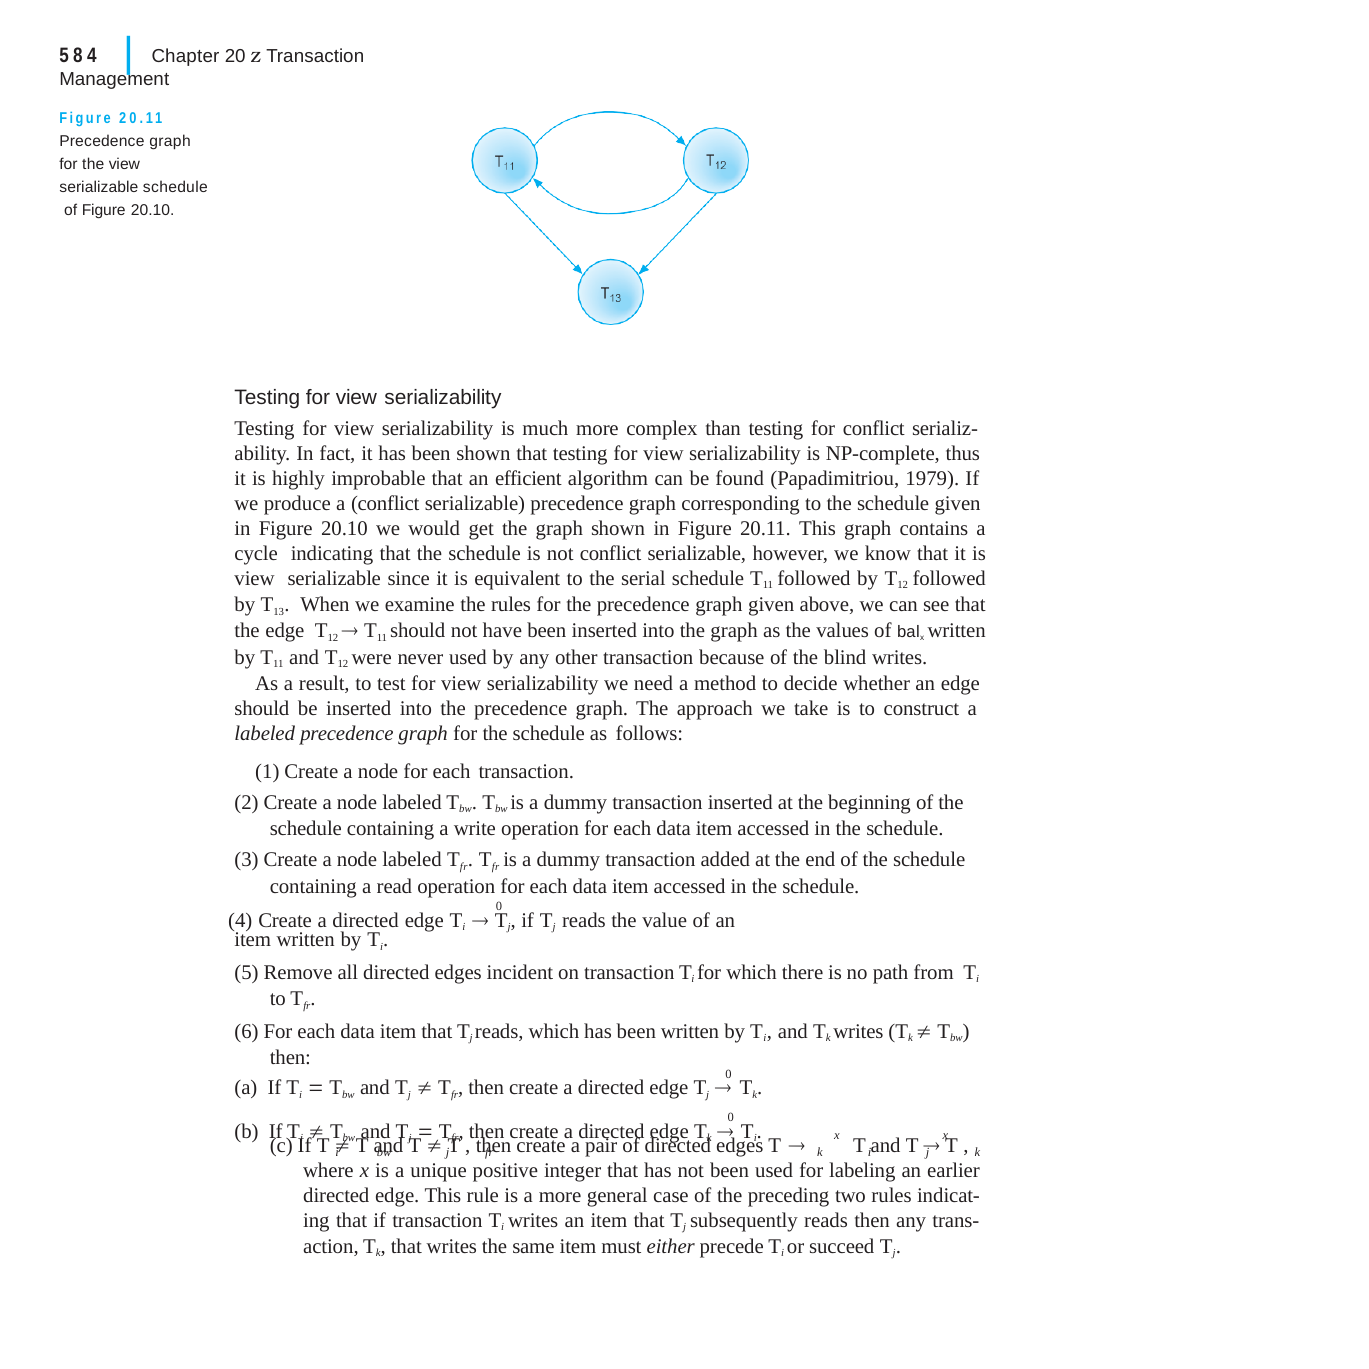

|
584	Chapter 20 z Transaction Management
Figure 20.11  Precedence graph  for the view  serializable schedule  of Figure 20.10.

Testing for view serializability
Testing for view serializability is much more complex than testing for conflict serializ-  ability. In fact, it has been shown that testing for view serializability is NP-complete, thus  it is highly improbable that an efficient algorithm can be found (Papadimitriou, 1979). If  we produce a (conflict serializable) precedence graph corresponding to the schedule given  in Figure 20.10 we would get the graph shown in Figure 20.11. This graph contains a cycle  indicating that the schedule is not conflict serializable, however, we know that it is view  serializable since it is equivalent to the serial schedule T11 followed by T12 followed by T13.  When we examine the rules for the precedence graph given above, we can see that the edge  T12 → T11 should not have been inserted into the graph as the values of balx written by T11  and T12 were never used by any other transaction because of the blind writes.
As a result, to test for view serializability we need a method to decide whether an edge  should be inserted into the precedence graph. The approach we take is to construct a  labeled precedence graph for the schedule as follows:
(1) Create a node for each transaction.
(2) Create a node labeled Tbw. Tbw is a dummy transaction inserted at the beginning of the  schedule containing a write operation for each data item accessed in the schedule.
(3) Create a node labeled Tfr. Tfr is a dummy transaction added at the end of the schedule  containing a read operation for each data item accessed in the schedule.
0
(4) Create a directed edge Ti → Tj, if Tj reads the value of an item written by Ti.
(5) Remove all directed edges incident on transaction Ti for which there is no path from  Ti to Tfr.
(6) For each data item that Tj reads, which has been written by Ti, and Tk writes (Tk ≠ Tbw)  then:
0
(a)  If Ti  = Tbw  and Tj  ≠ Tfr, then create a directed edge Tj  → Tk.
0
(b)  If Ti  ≠ Tbw  and Tj  = Tfr, then create a directed edge Tk  → Ti.
x	x
(c) If T ≠ T and T ≠ T , then create a pair of directed edges T →
T and T → T ,
i	bw	j	fr	k	i	j	k
where x is a unique positive integer that has not been used for labeling an earlier  directed edge. This rule is a more general case of the preceding two rules indicat-  ing that if transaction Ti writes an item that Tj subsequently reads then any trans-  action, Tk, that writes the same item must either precede Ti or succeed Tj.